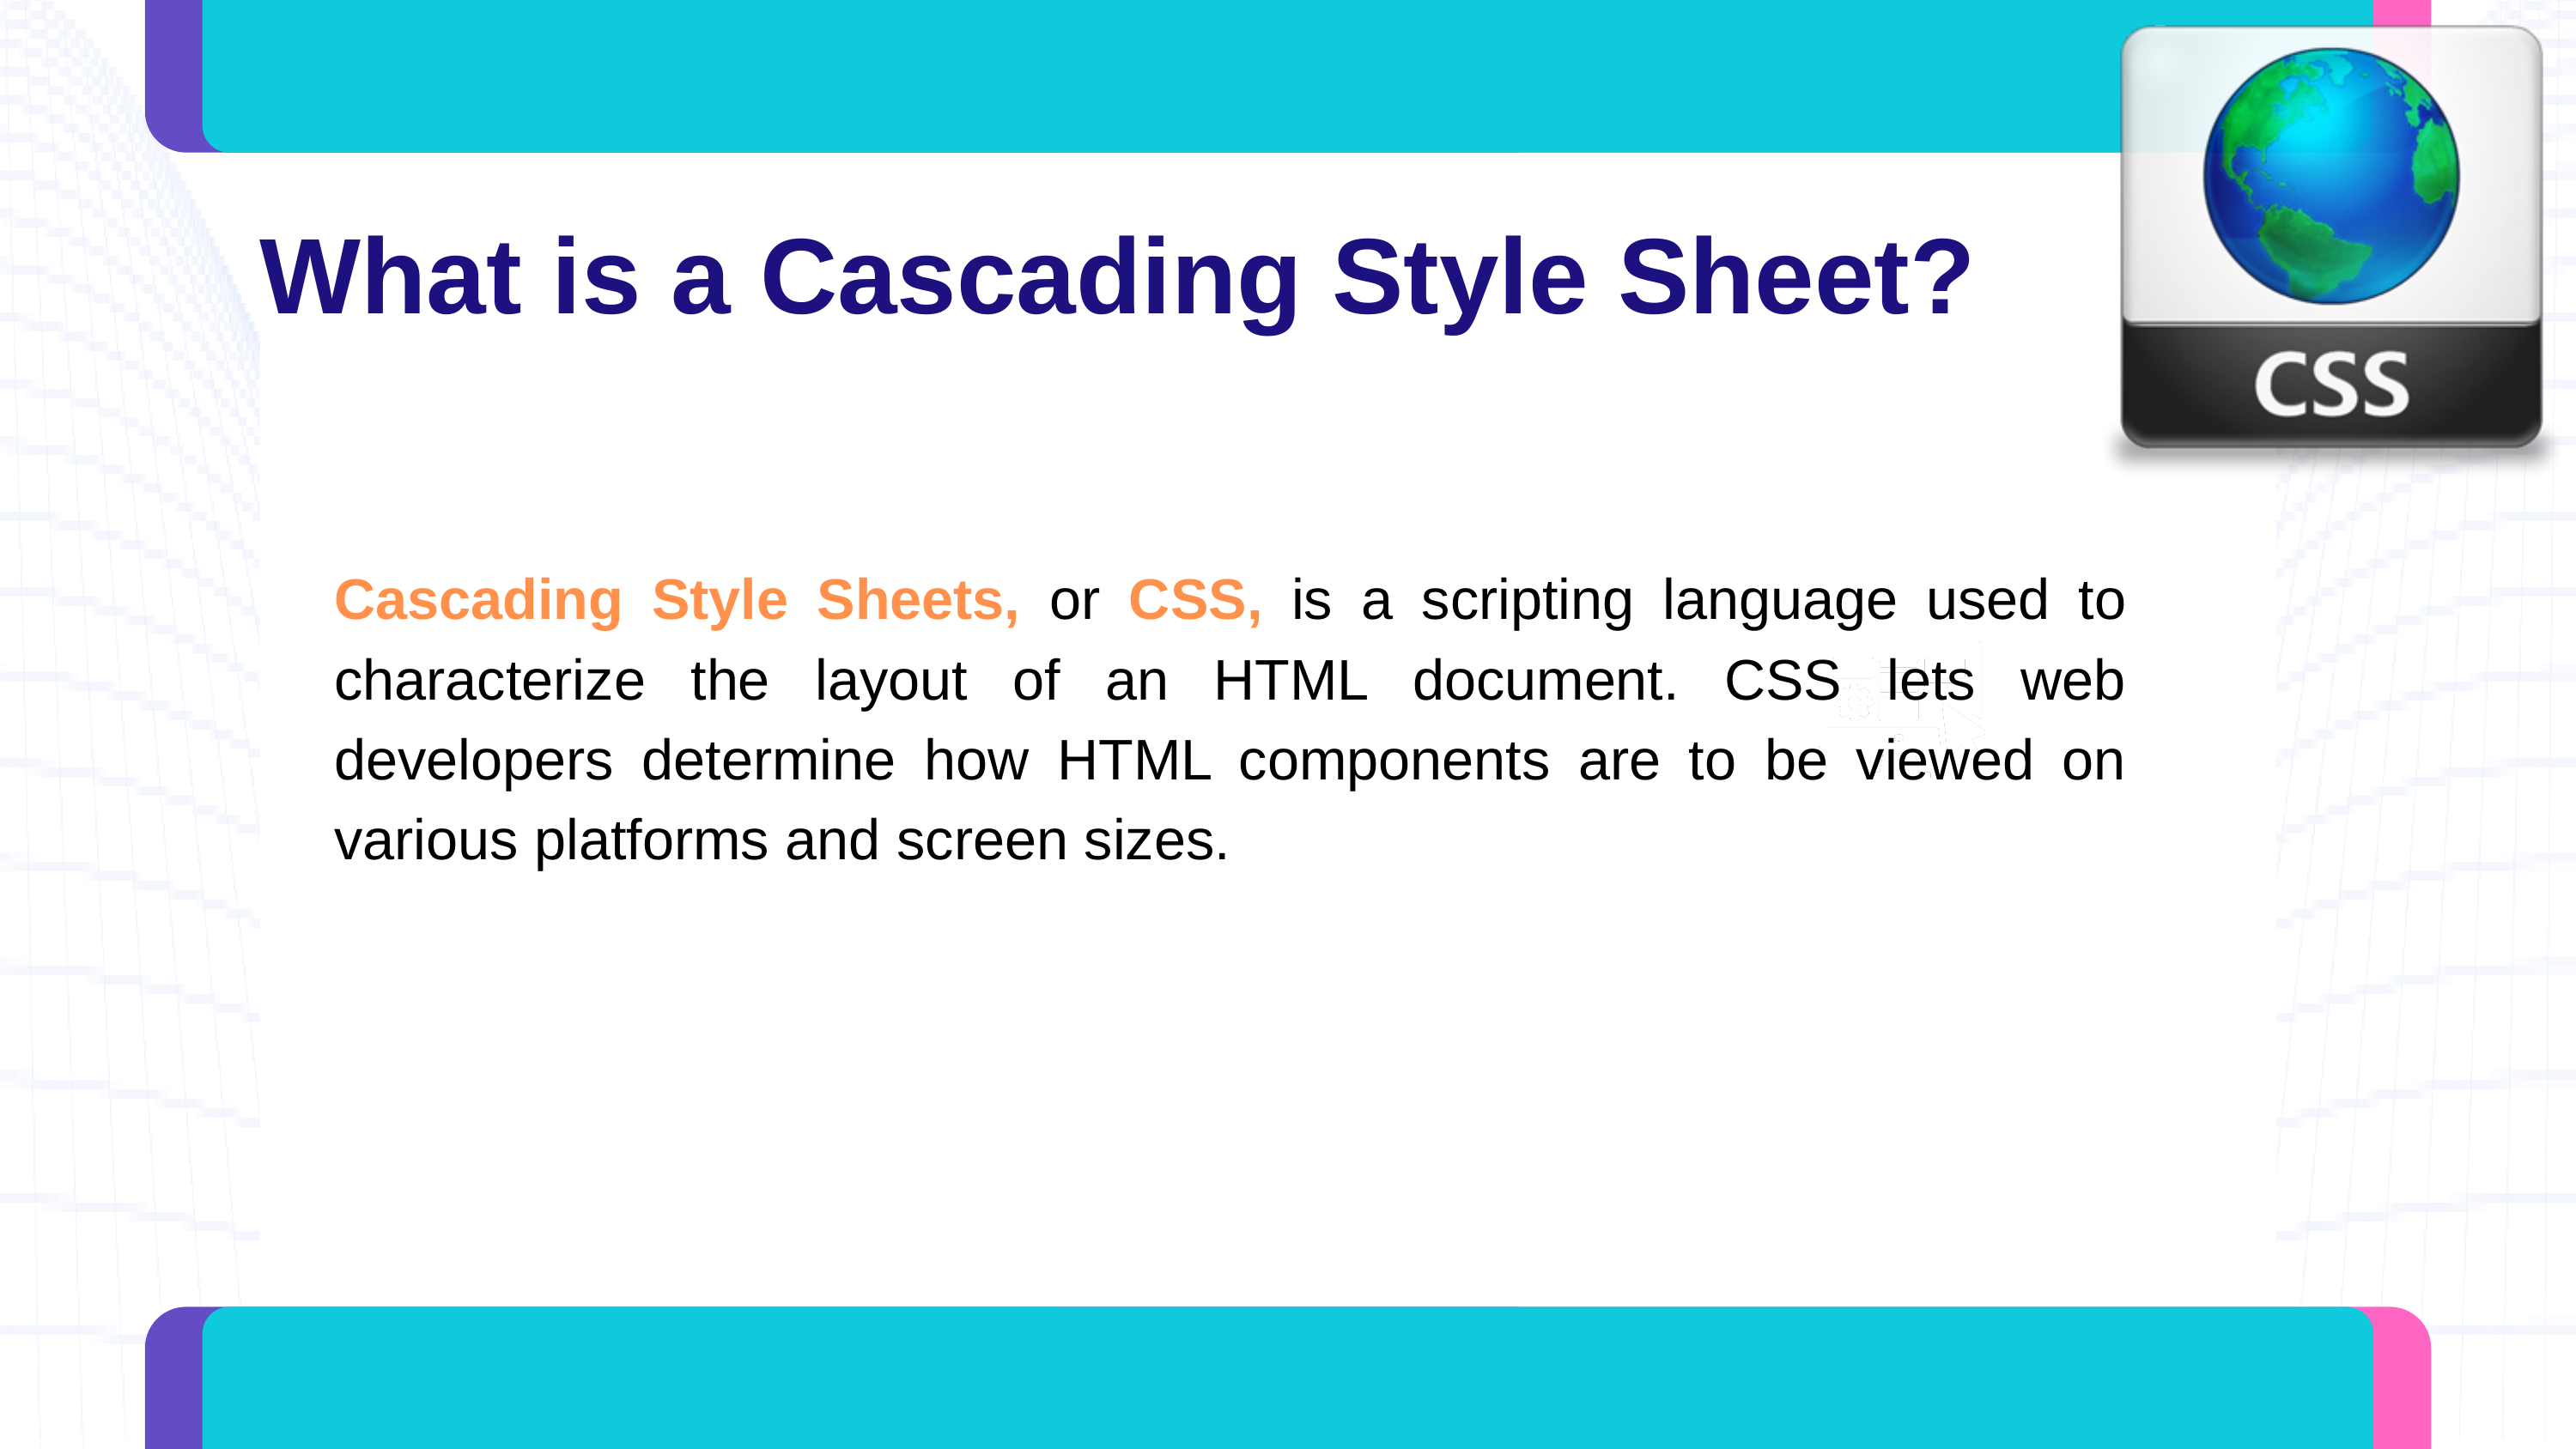

What is a Cascading Style Sheet?

Cascading Style Sheets, or CSS, is a scripting language used to characterize the layout of an HTML document. CSS lets web developers determine how HTML components are to be viewed on various platforms and screen sizes.